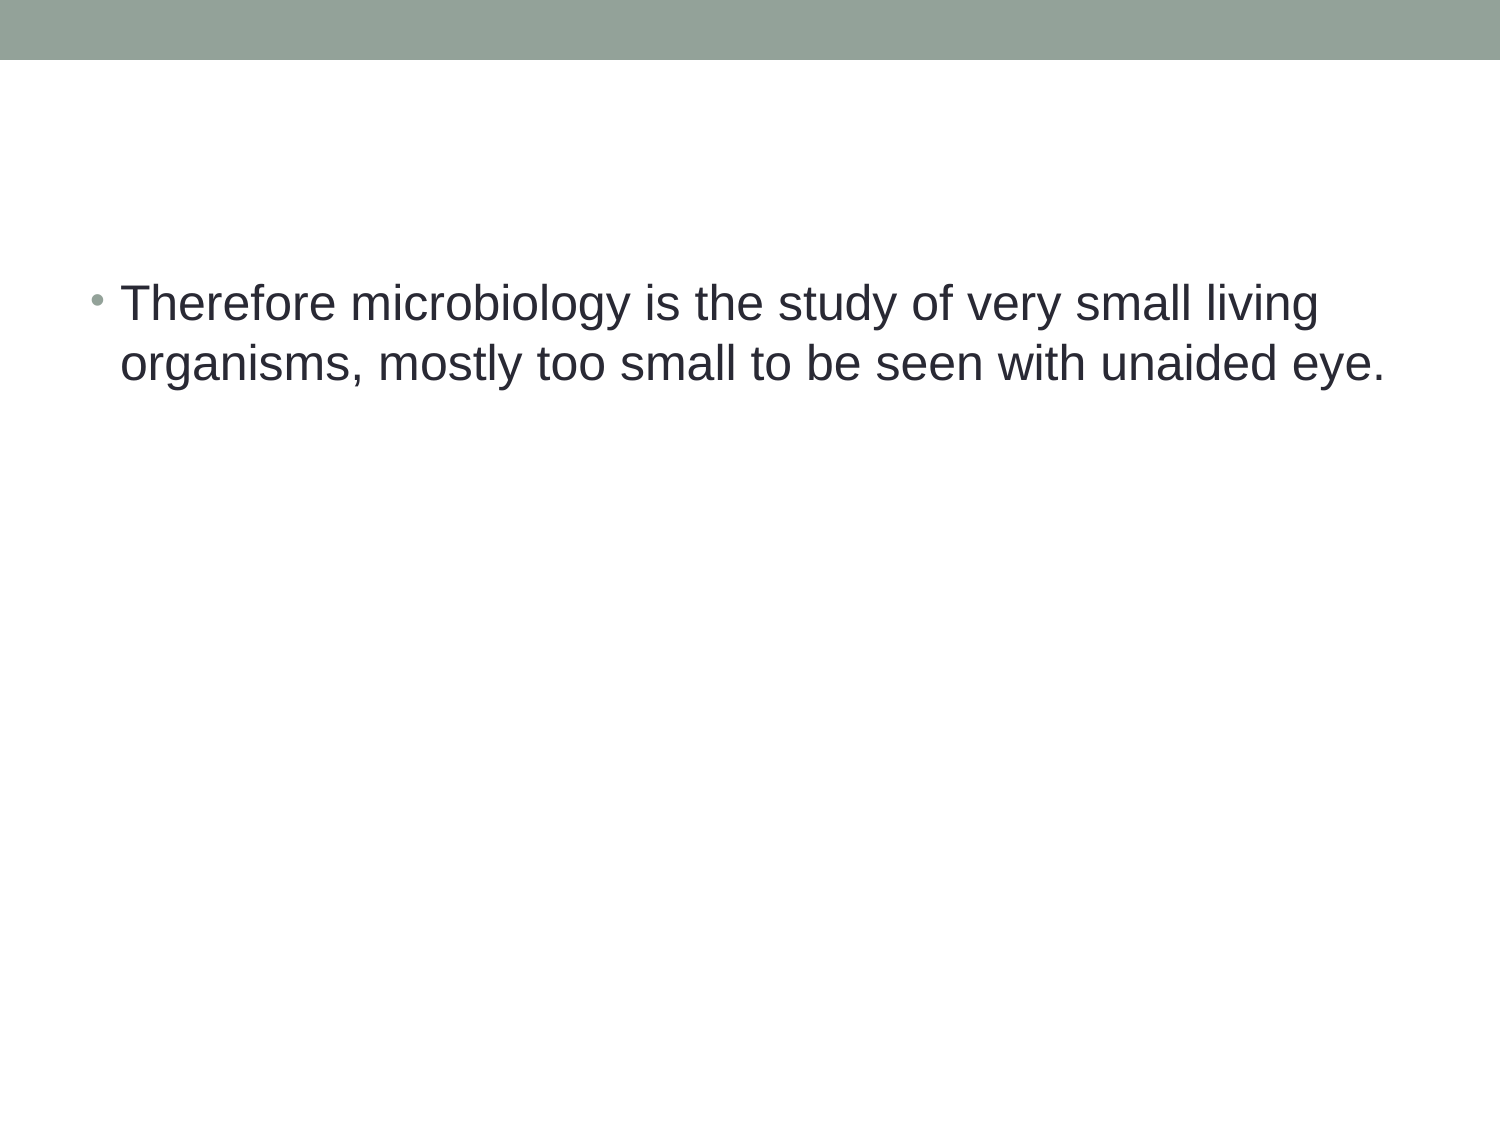

#
Therefore microbiology is the study of very small living organisms, mostly too small to be seen with unaided eye.